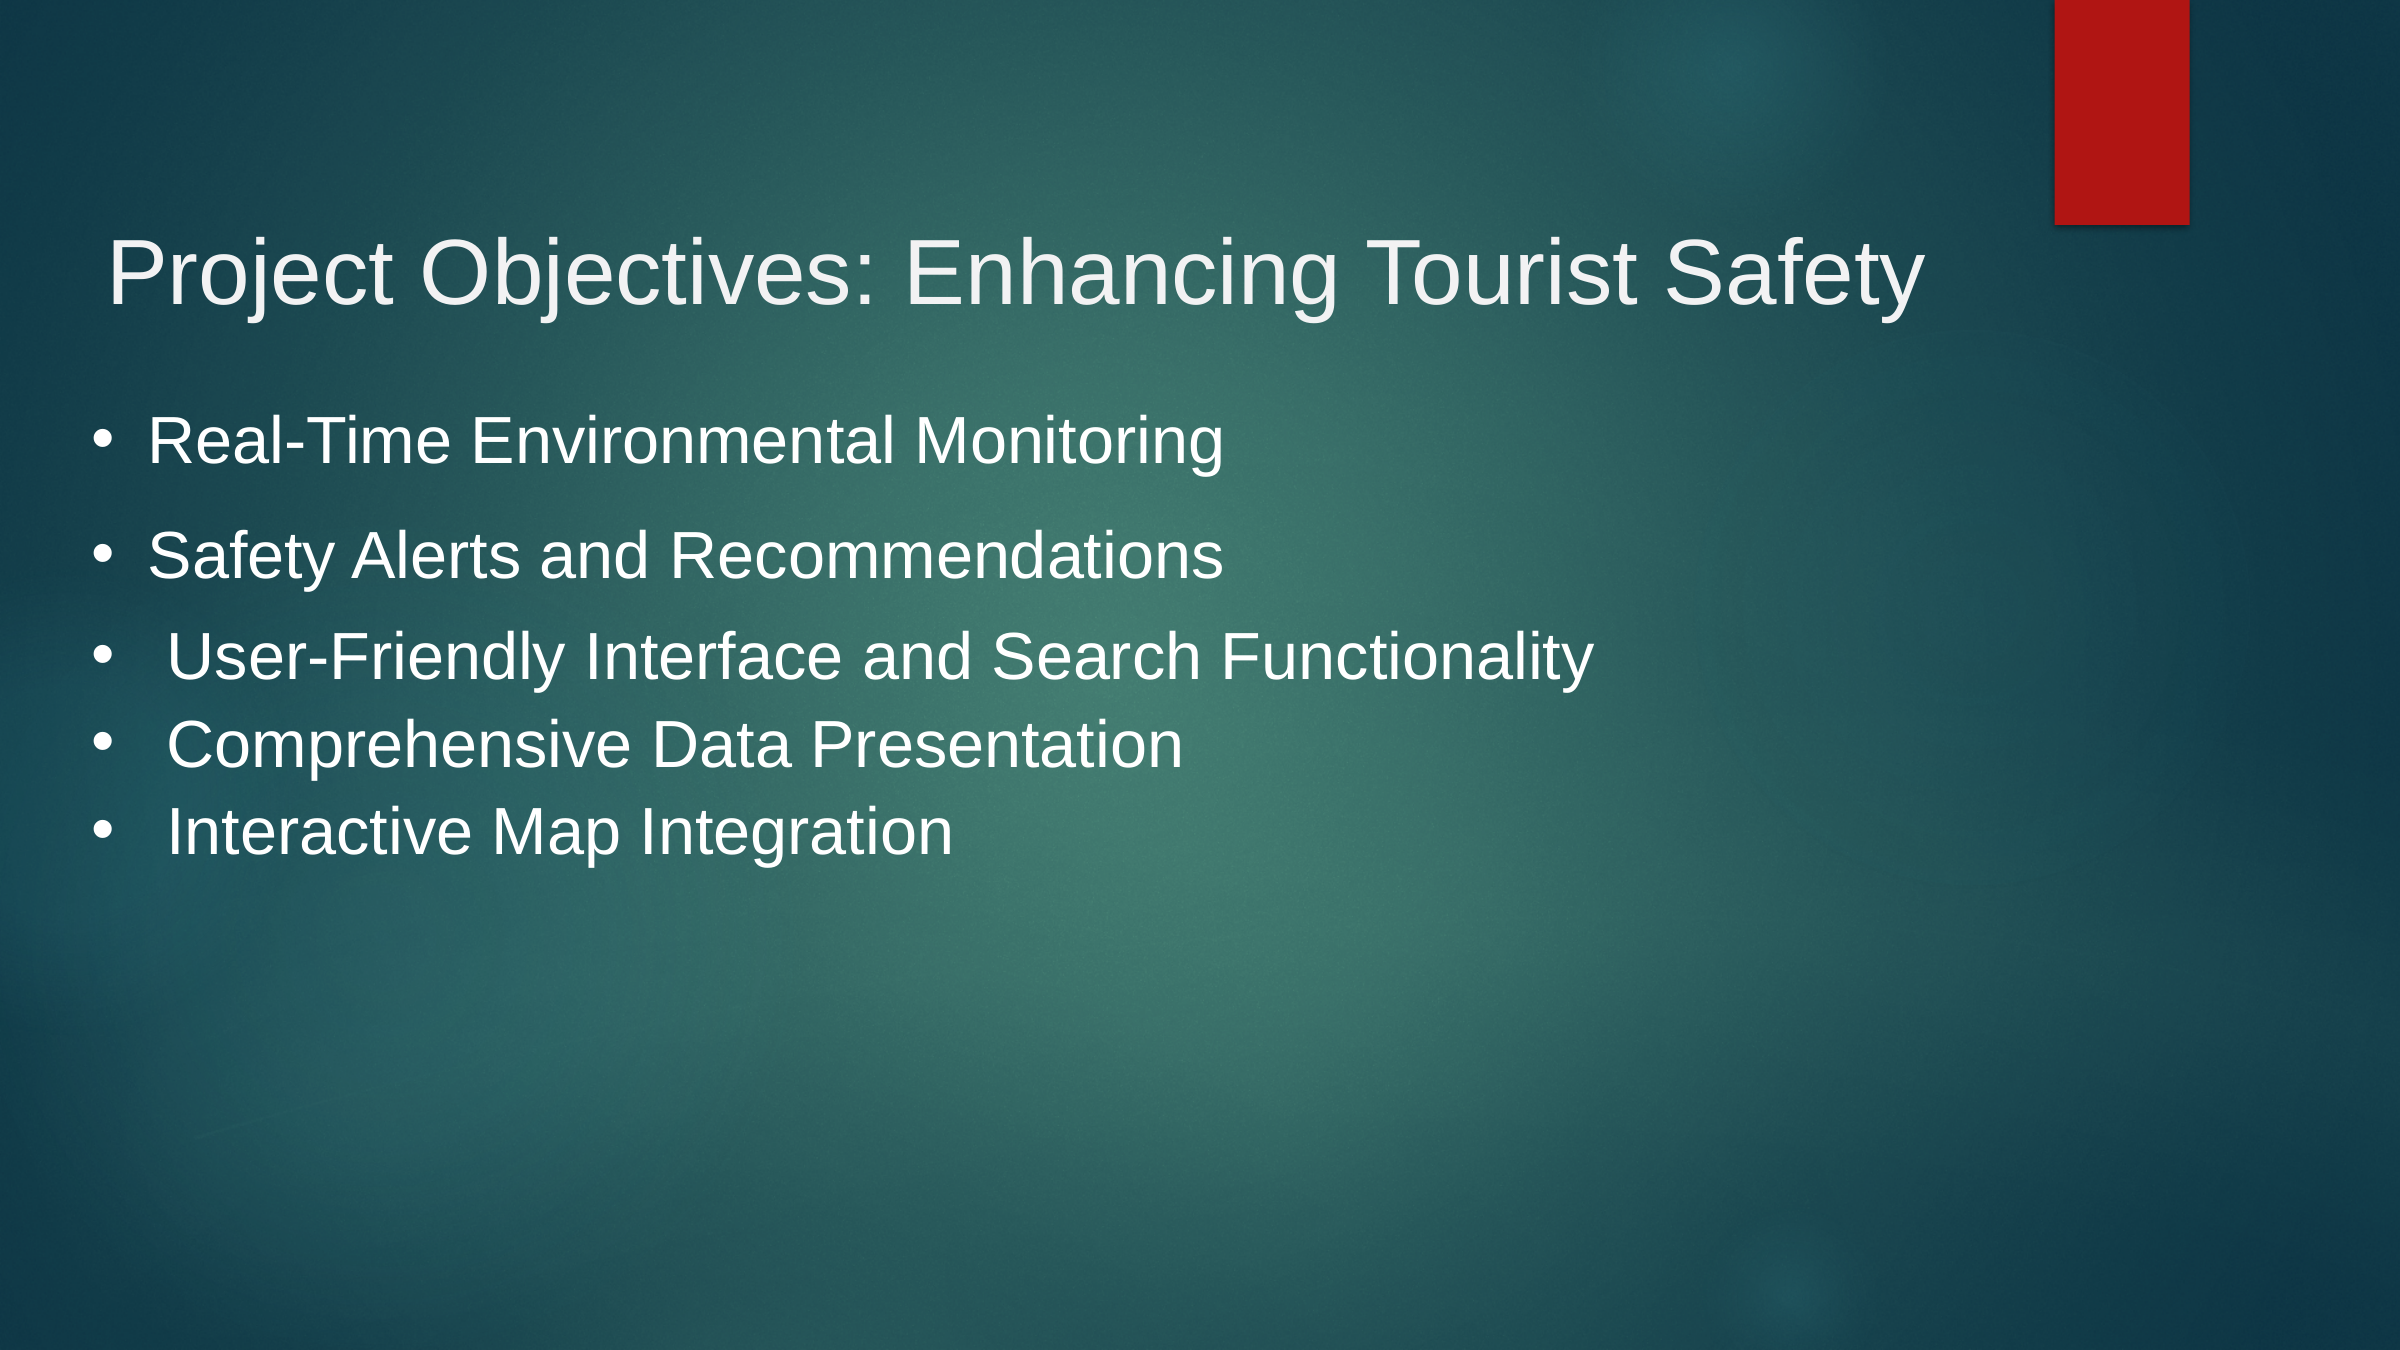

Project Objectives: Enhancing Tourist Safety
Real-Time Environmental Monitoring

Safety Alerts and Recommendations

User-Friendly Interface and Search Functionality

Comprehensive Data Presentation

Interactive Map Integration